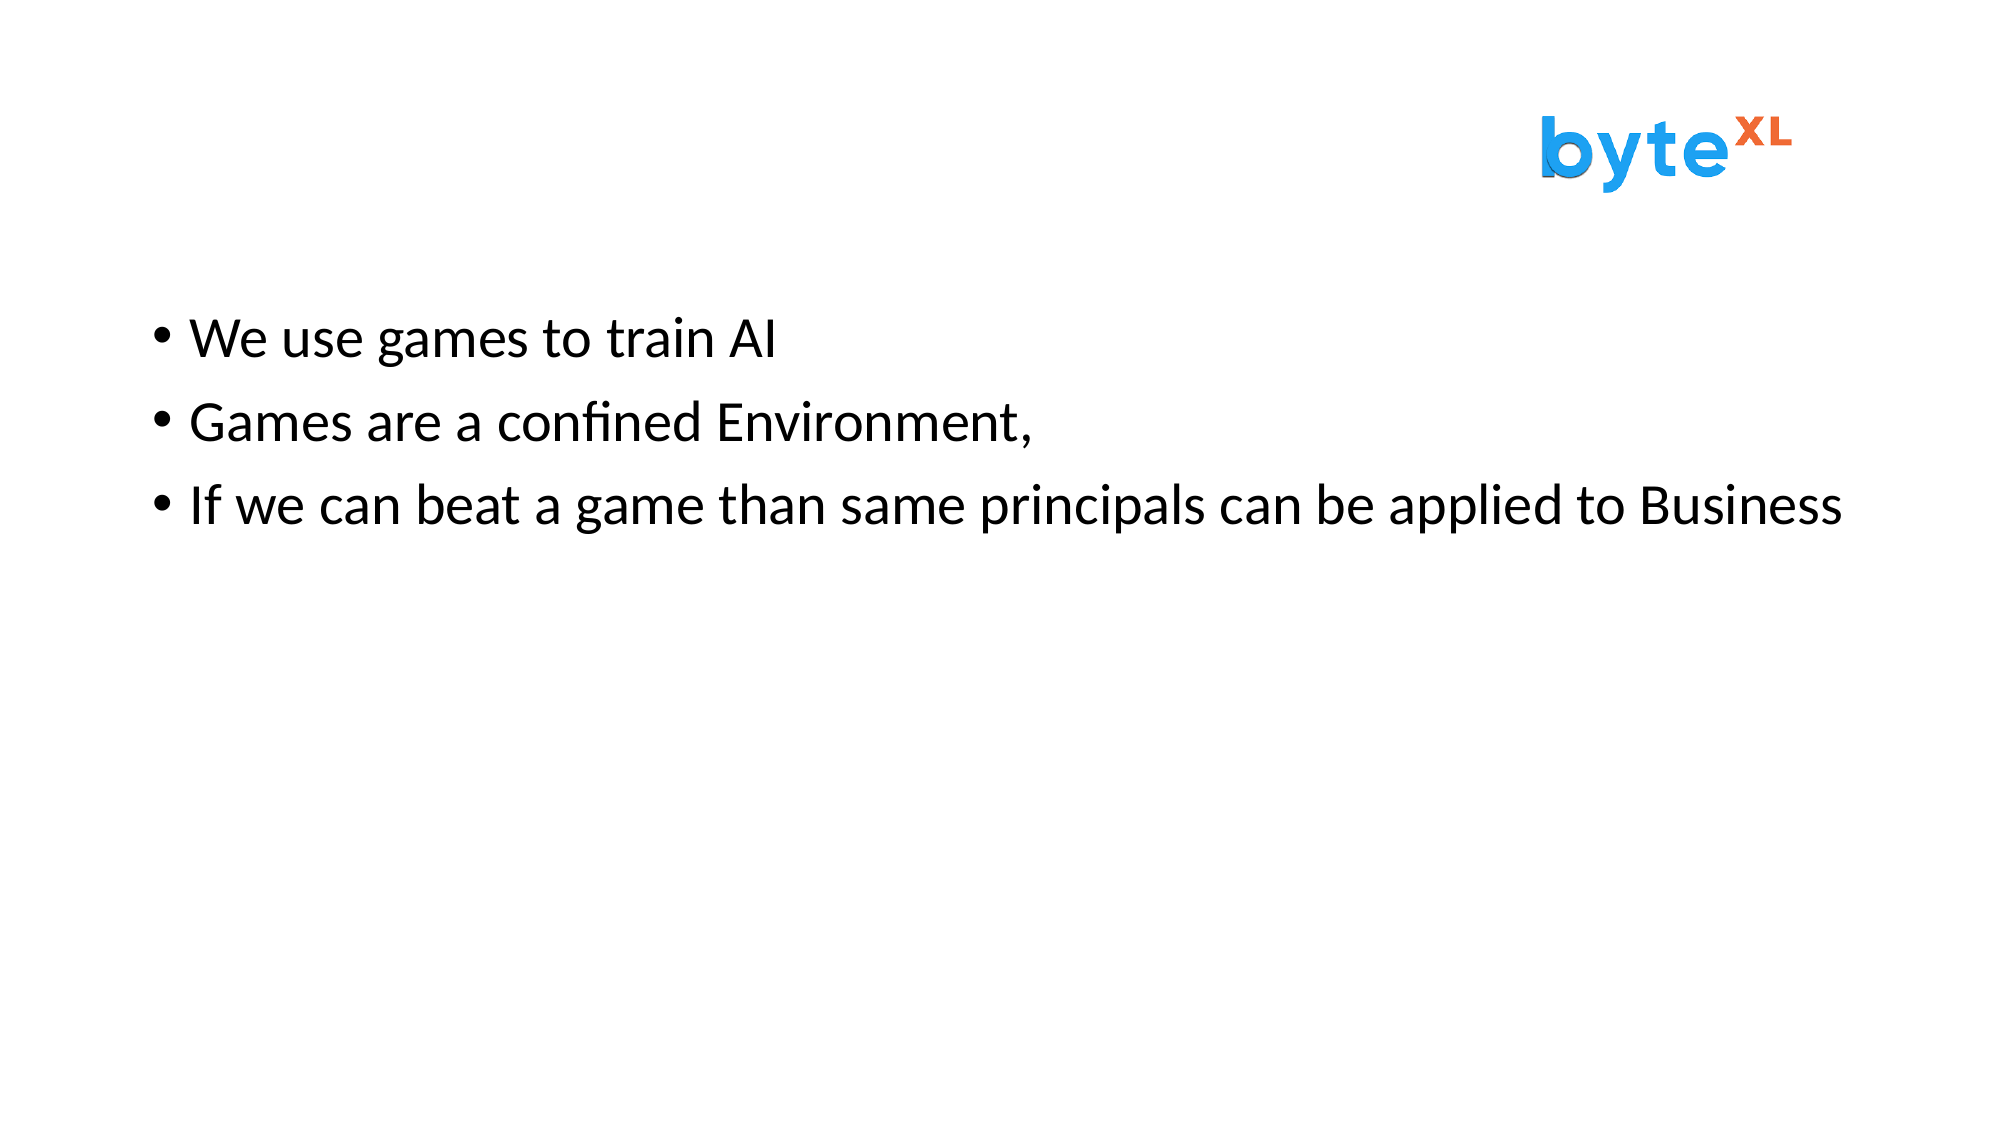

#
We use games to train AI
Games are a confined Environment,
If we can beat a game than same principals can be applied to Business